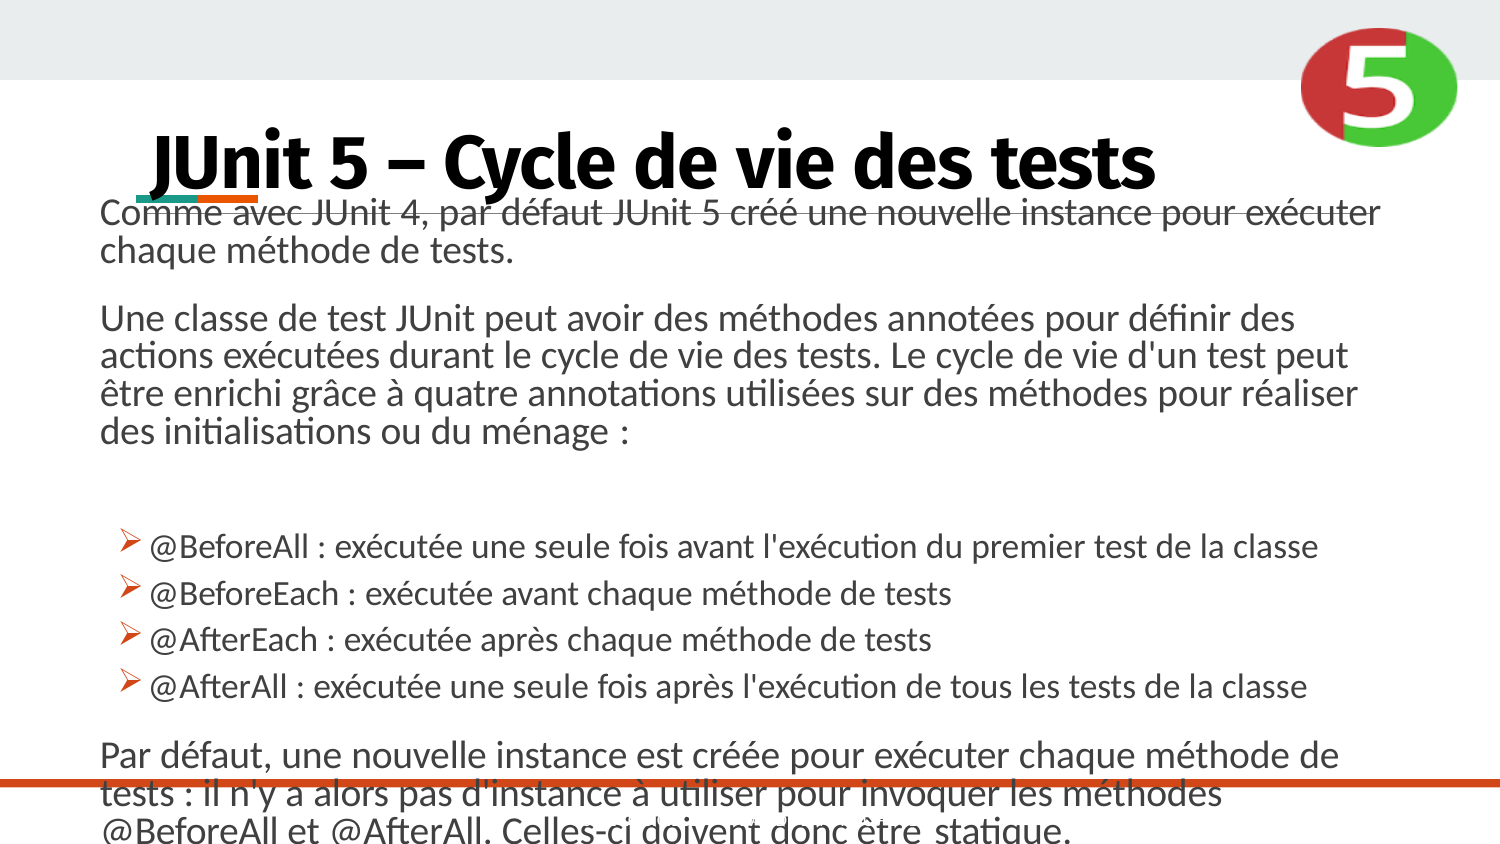

# JUnit 5 – Cycle de vie des tests
Comme avec JUnit 4, par défaut JUnit 5 créé une nouvelle instance pour exécuter  chaque méthode de tests.
Une classe de test JUnit peut avoir des méthodes annotées pour définir des  actions exécutées durant le cycle de vie des tests. Le cycle de vie d'un test peut  être enrichi grâce à quatre annotations utilisées sur des méthodes pour réaliser  des initialisations ou du ménage :

@BeforeAll : exécutée une seule fois avant l'exécution du premier test de la classe
@BeforeEach : exécutée avant chaque méthode de tests
@AfterEach : exécutée après chaque méthode de tests
@AfterAll : exécutée une seule fois après l'exécution de tous les tests de la classe
Par défaut, une nouvelle instance est créée pour exécuter chaque méthode de  tests : il n'y a alors pas d'instance à utiliser pour invoquer les méthodes  @BeforeAll et @AfterAll. Celles-ci doivent donc être statique.

USINE LOGICIELLE - © DAVID PLANTROU - 2019